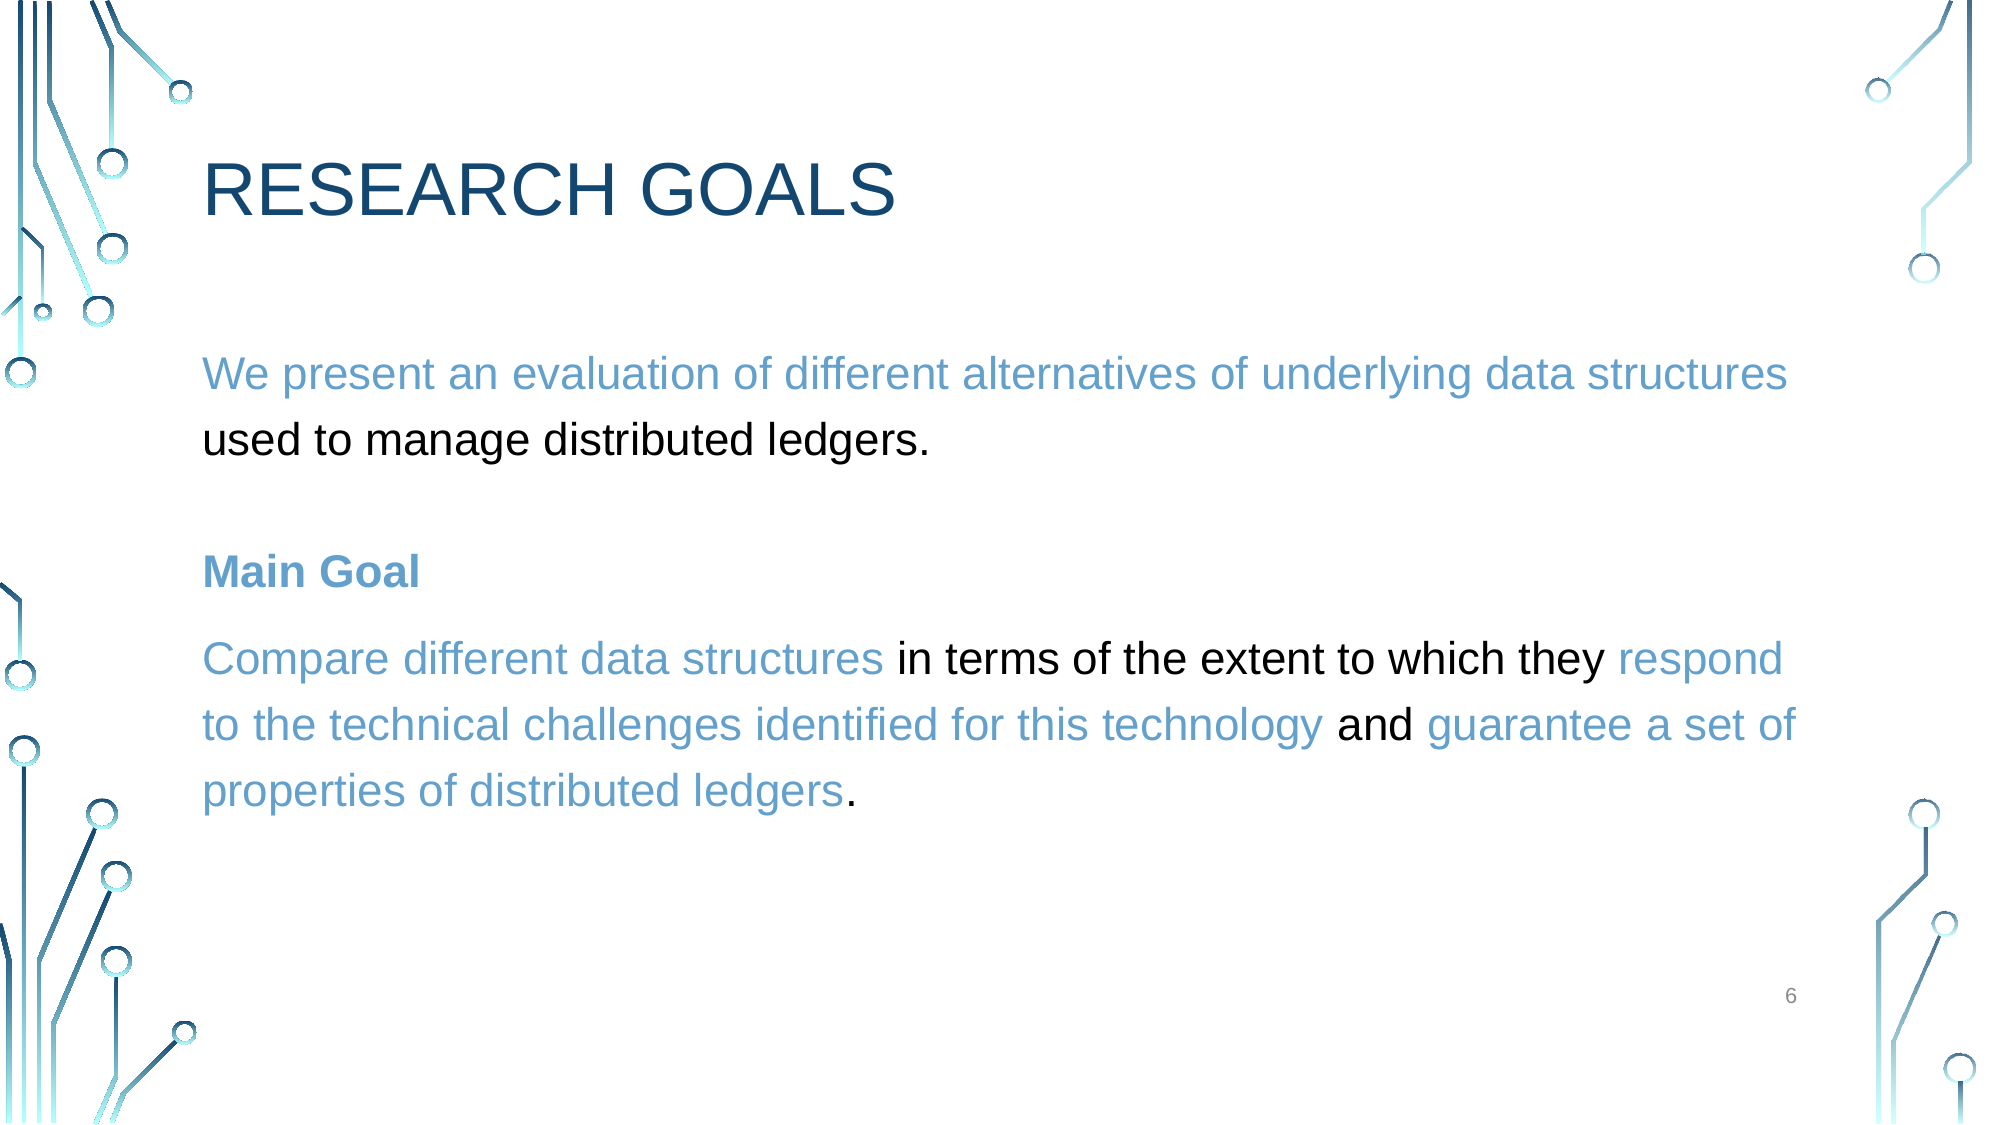

# Research Goals
We present an evaluation of different alternatives of underlying data structures used to manage distributed ledgers.

Main Goal
Compare different data structures in terms of the extent to which they respond to the technical challenges identified for this technology and guarantee a set of properties of distributed ledgers.

6